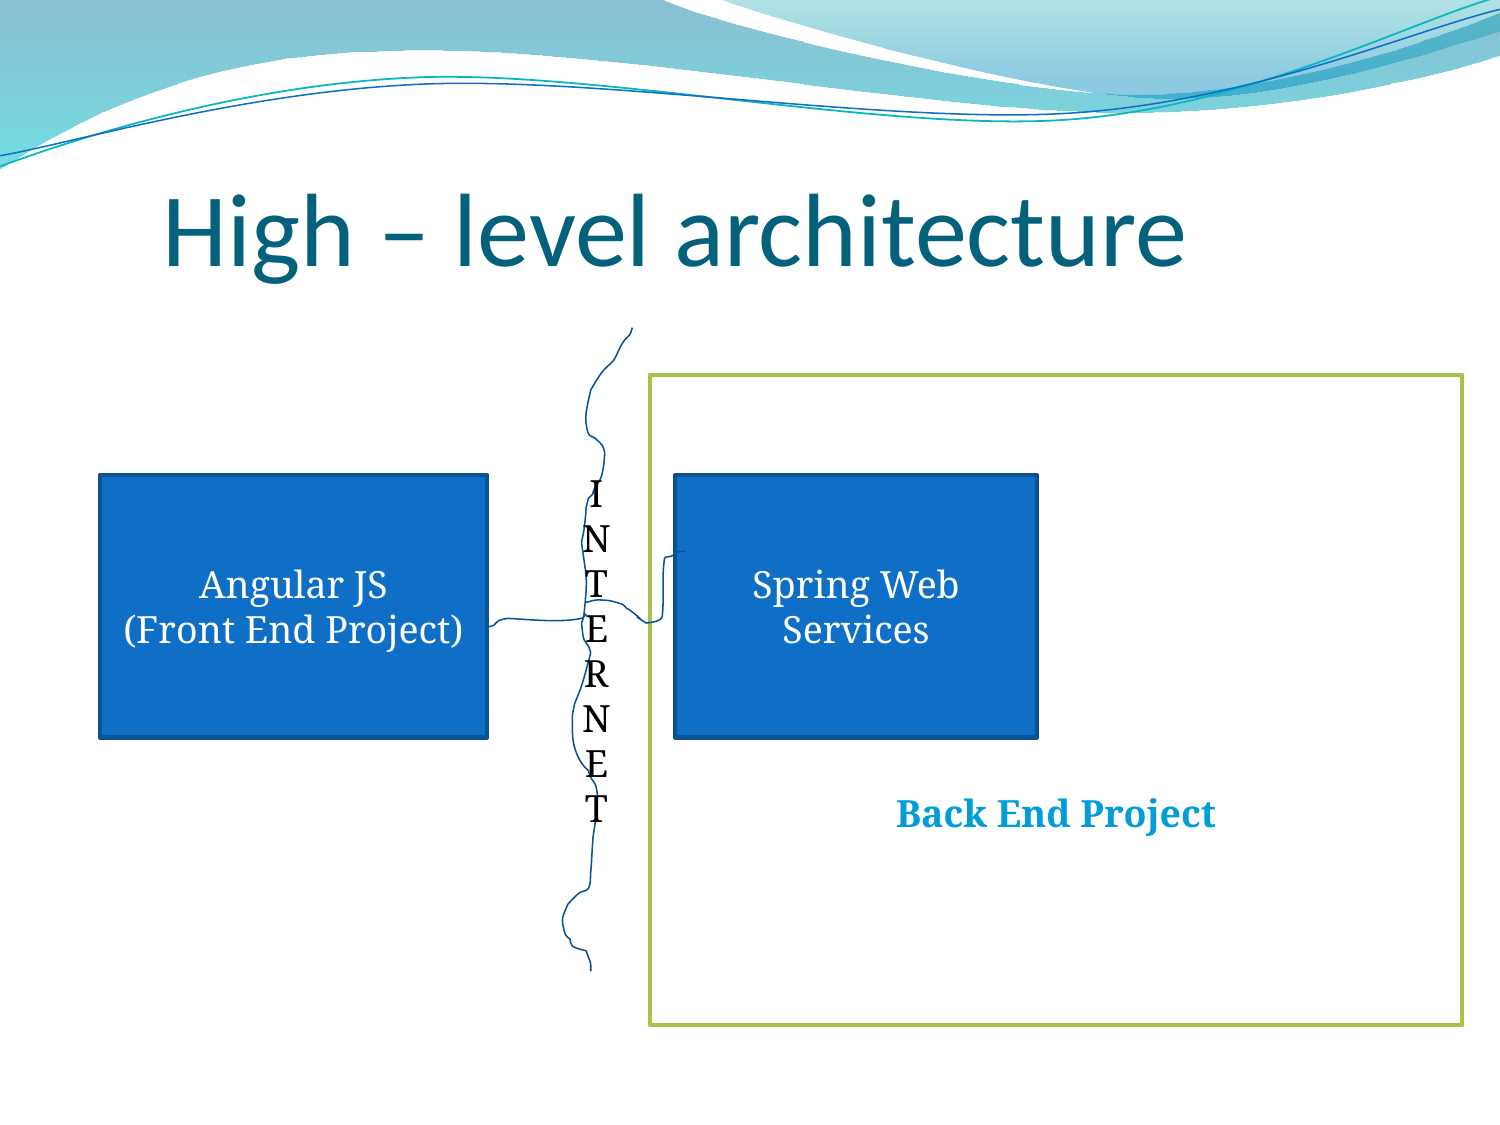

# High – level architecture
I
N
T
E
R
N
E
T

Back End Project
Angular JS
(Front End Project)
Spring Web Services